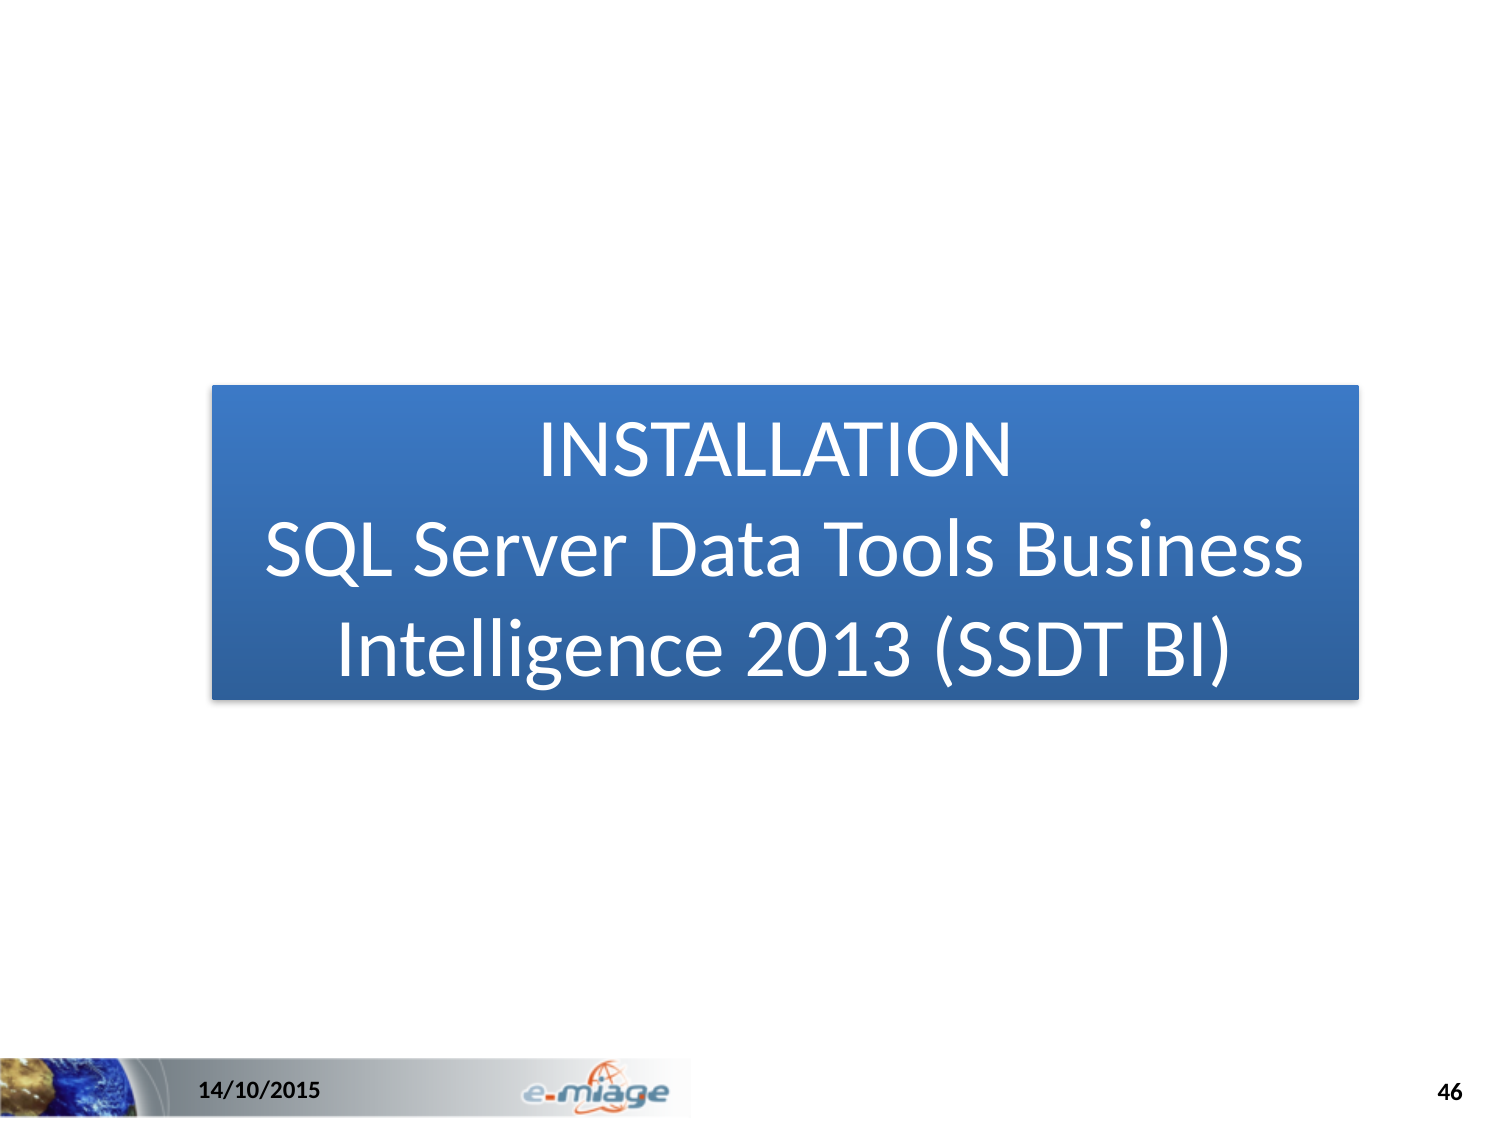

INSTALLATION
SQL Server Data Tools Business Intelligence 2013 (SSDT BI)